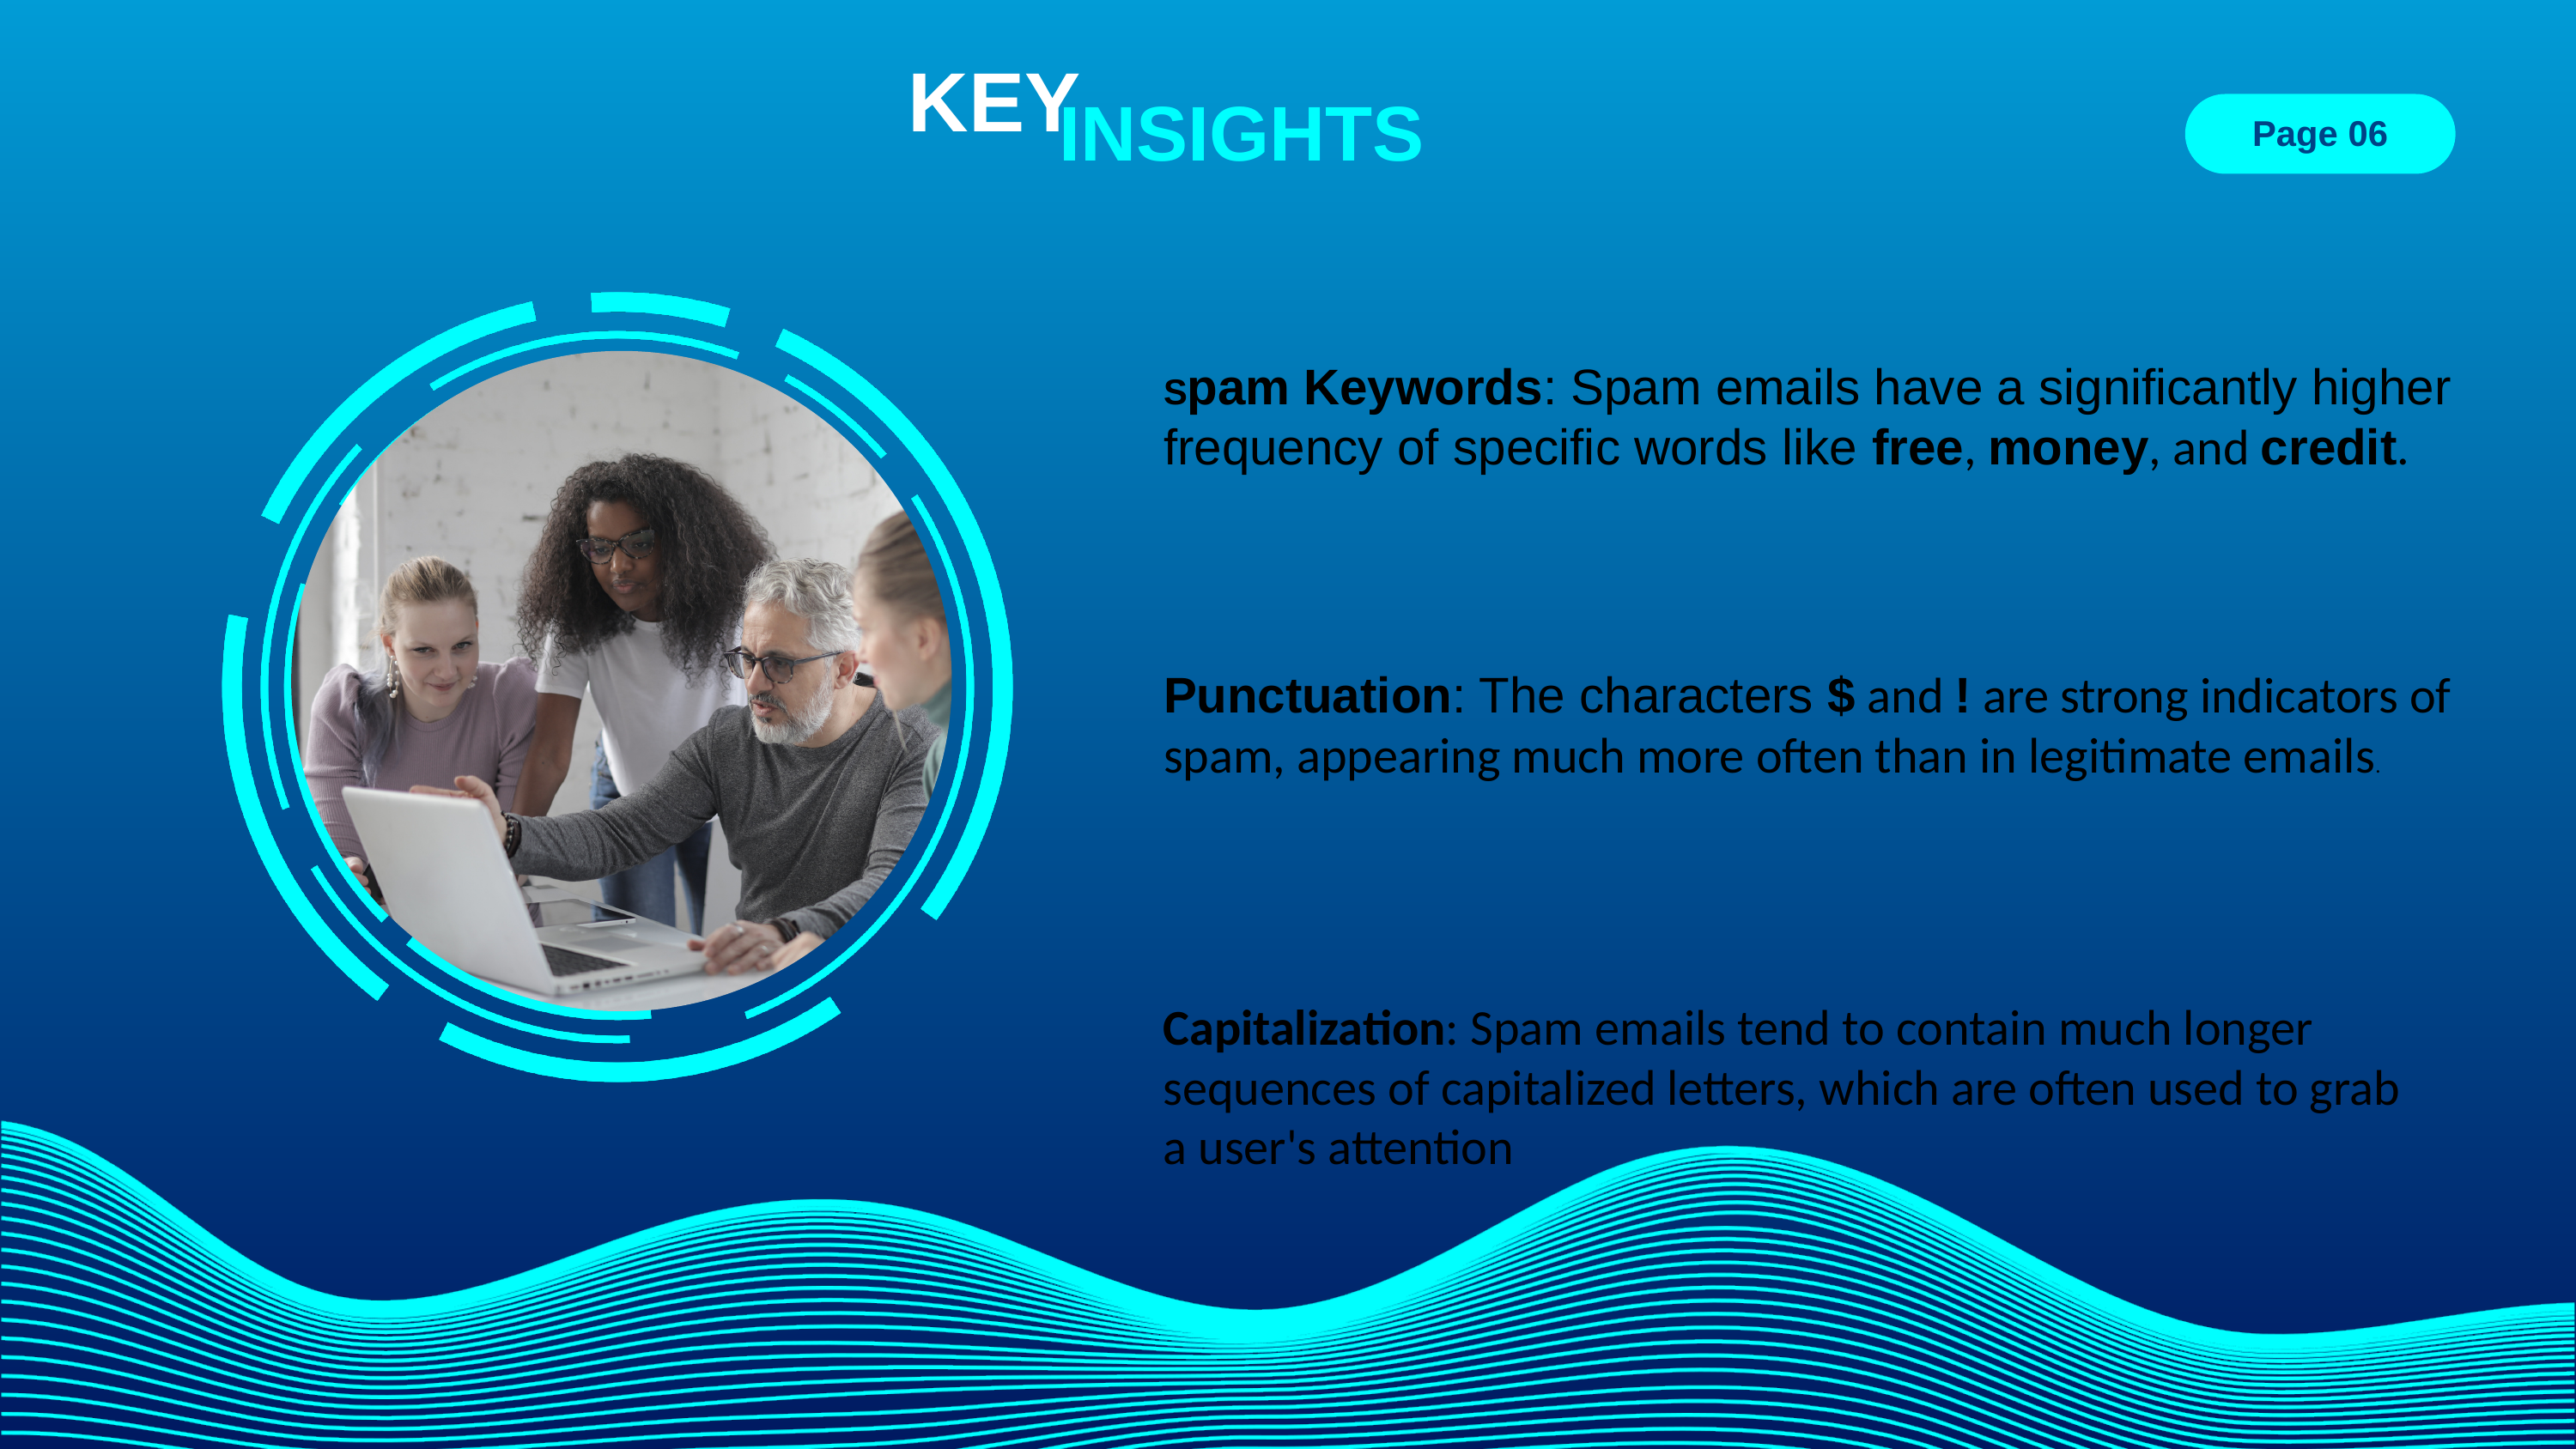

KEY
INSIGHTS

Page 06

Spam Keywords: Spam emails have a significantly higher frequency of specific words like free, money, and credit.

Punctuation: The characters $ and ! are strong indicators of spam, appearing much more often than in legitimate emails.
Capitalization: Spam emails tend to contain much longer sequences of capitalized letters, which are often used to grab a user's attention